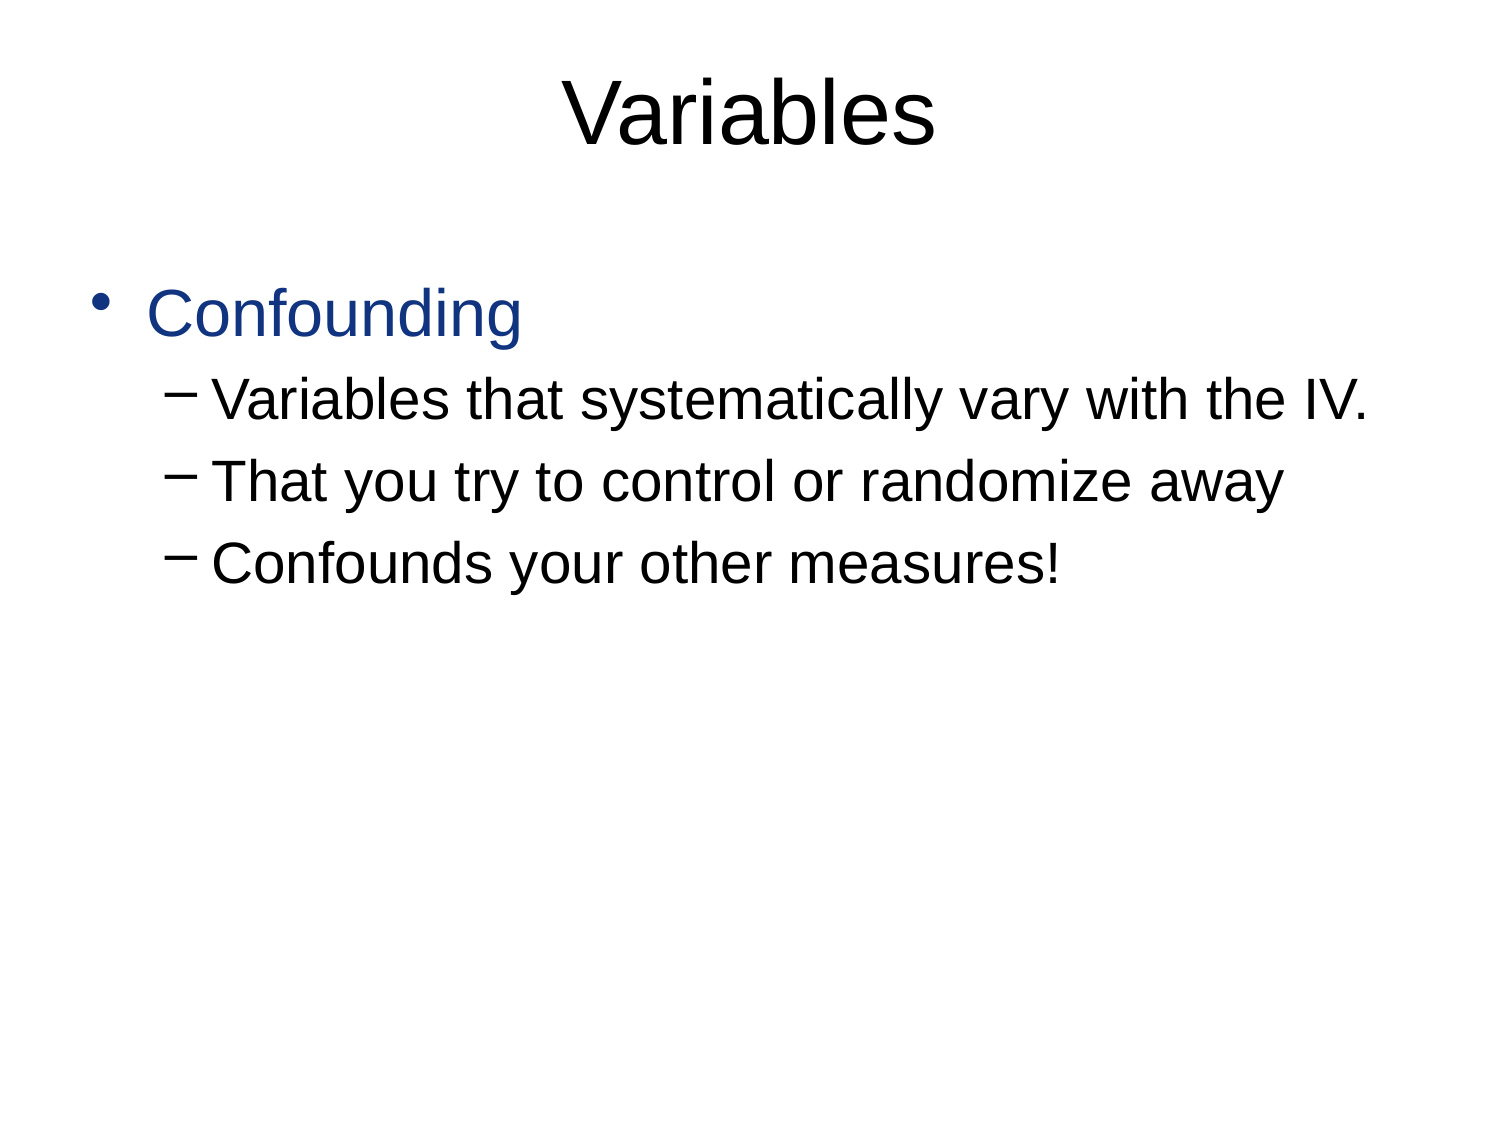

# Variables
Confounding
Variables that systematically vary with the IV.
That you try to control or randomize away
Confounds your other measures!